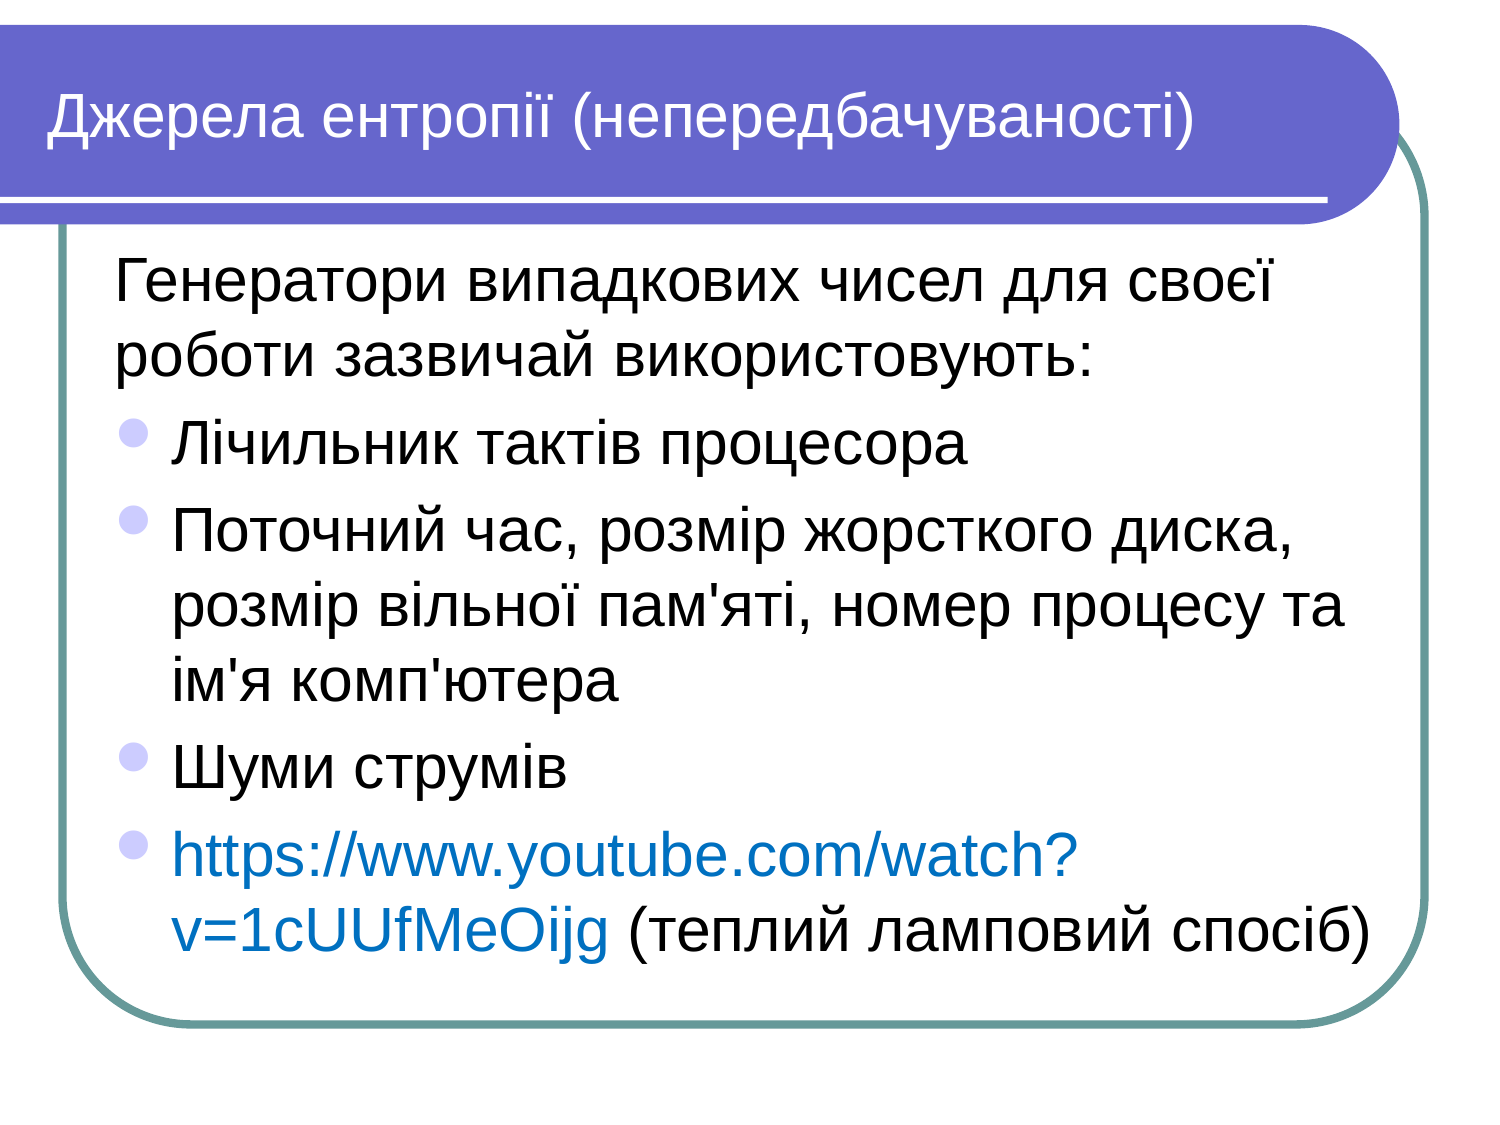

# Джерела ентропії (непередбачуваності)
Генератори випадкових чисел для своєї роботи зазвичай використовують:
Лічильник тактів процесора
Поточний час, розмір жорсткого диска, розмір вільної пам'яті, номер процесу та ім'я комп'ютера
Шуми струмів
https://www.youtube.com/watch?v=1cUUfMeOijg (теплий ламповий спосіб)